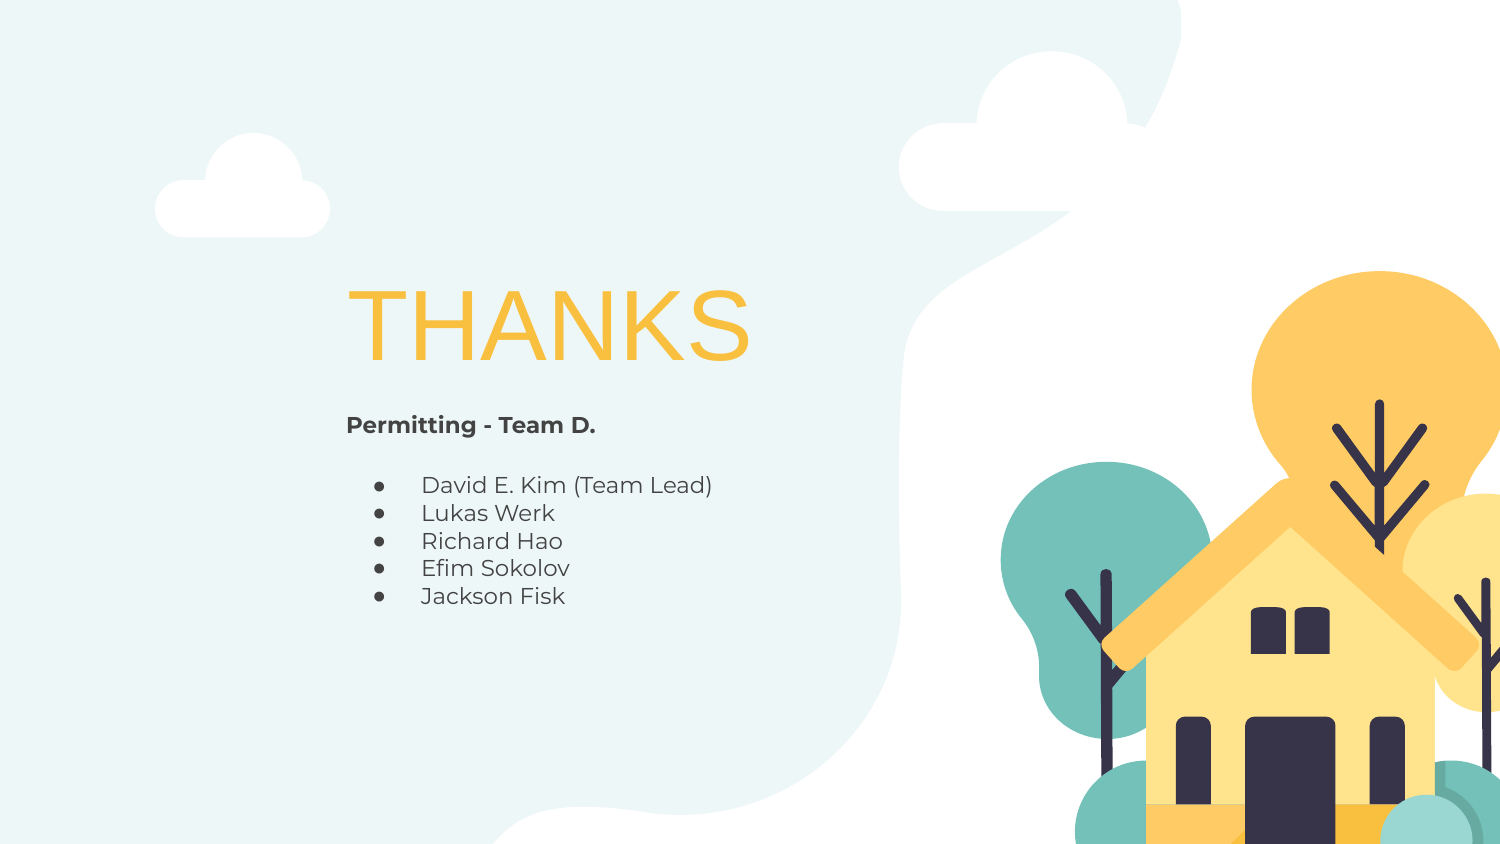

# THANKS

Permitting - Team D.
David E. Kim (Team Lead)
Lukas Werk
Richard Hao
Efim Sokolov
Jackson Fisk